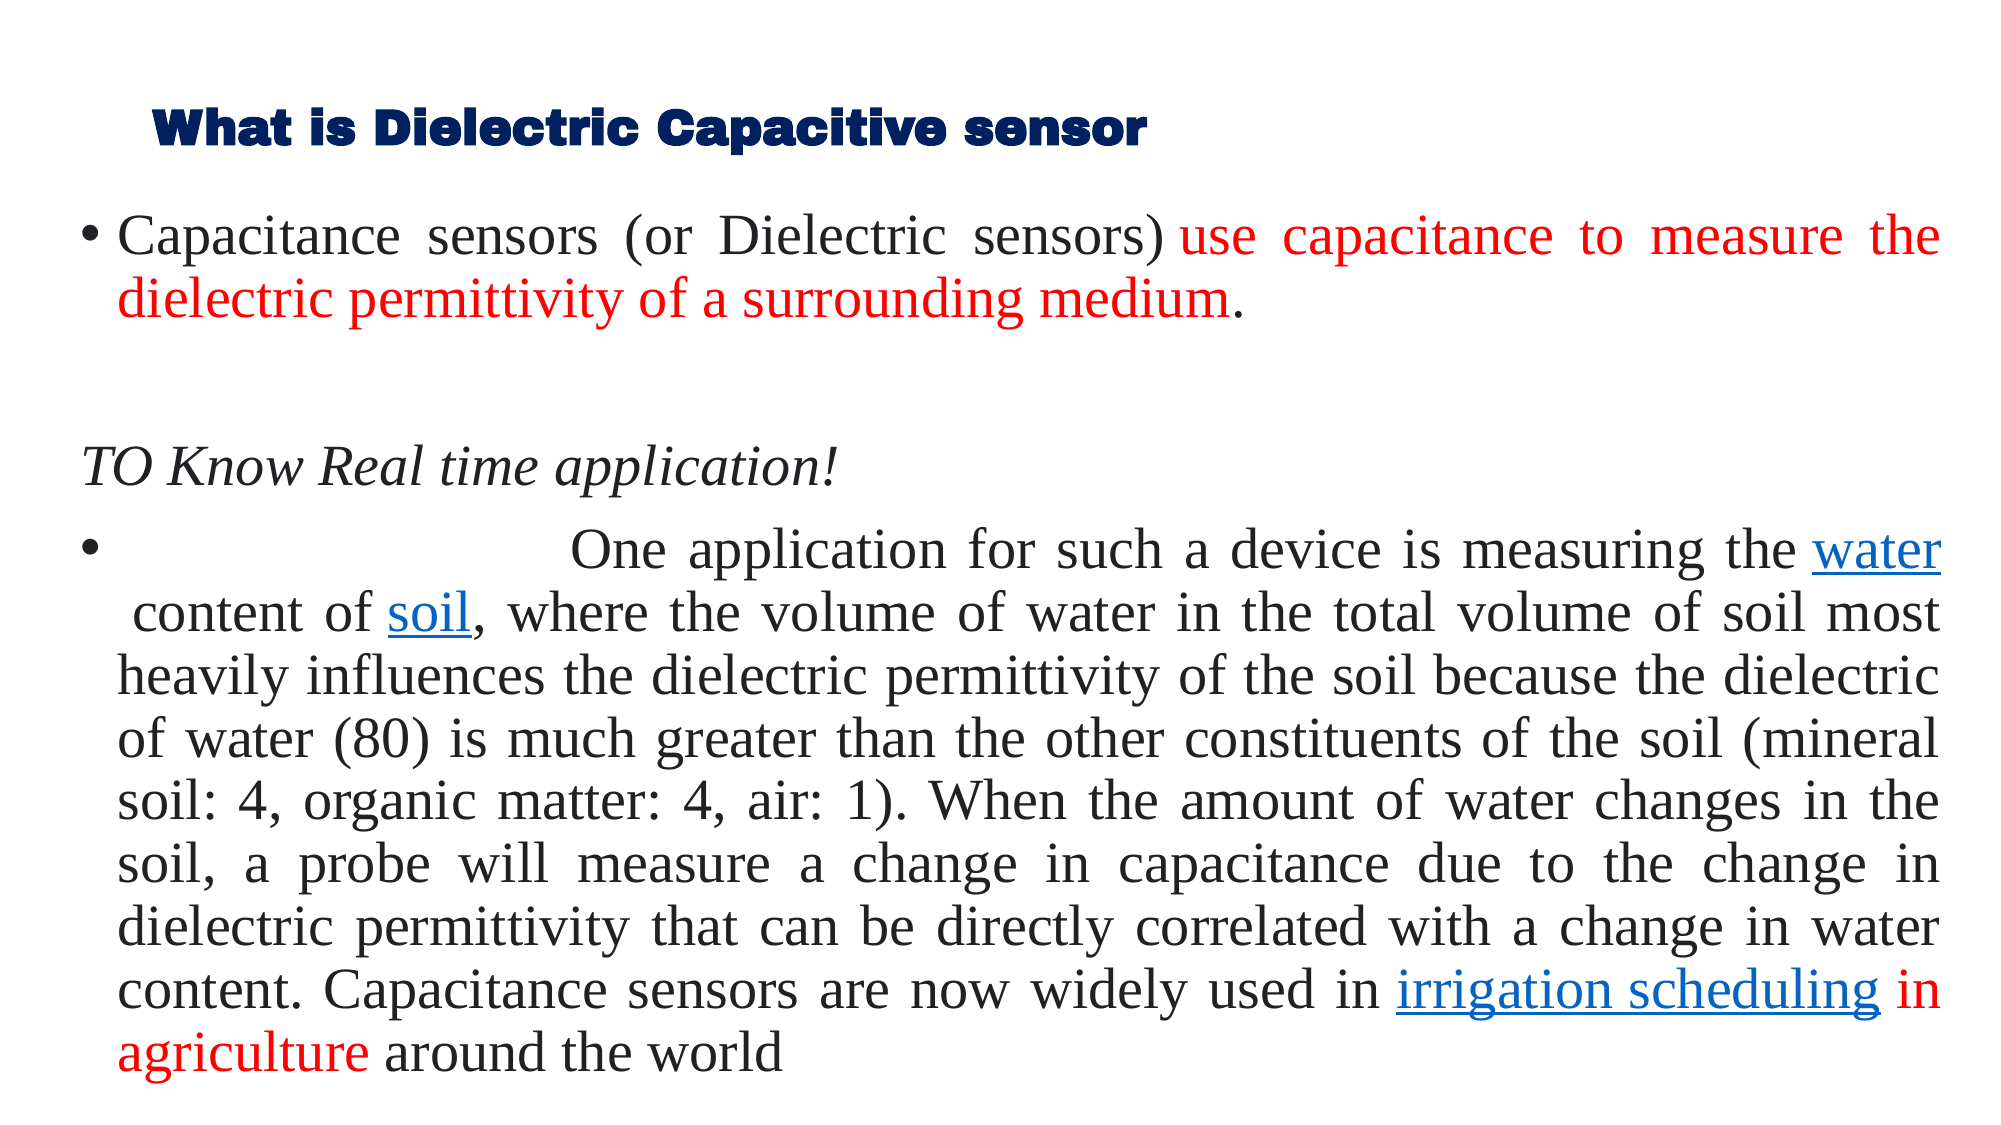

# What is Dielectric Capacitive sensor
Capacitance sensors (or Dielectric sensors) use capacitance to measure the dielectric permittivity of a surrounding medium.

TO Know Real time application!
                      One application for such a device is measuring the water content of soil, where the volume of water in the total volume of soil most heavily influences the dielectric permittivity of the soil because the dielectric of water (80) is much greater than the other constituents of the soil (mineral soil: 4, organic matter: 4, air: 1). When the amount of water changes in the soil, a probe will measure a change in capacitance due to the change in dielectric permittivity that can be directly correlated with a change in water content. Capacitance sensors are now widely used in irrigation scheduling in agriculture around the world